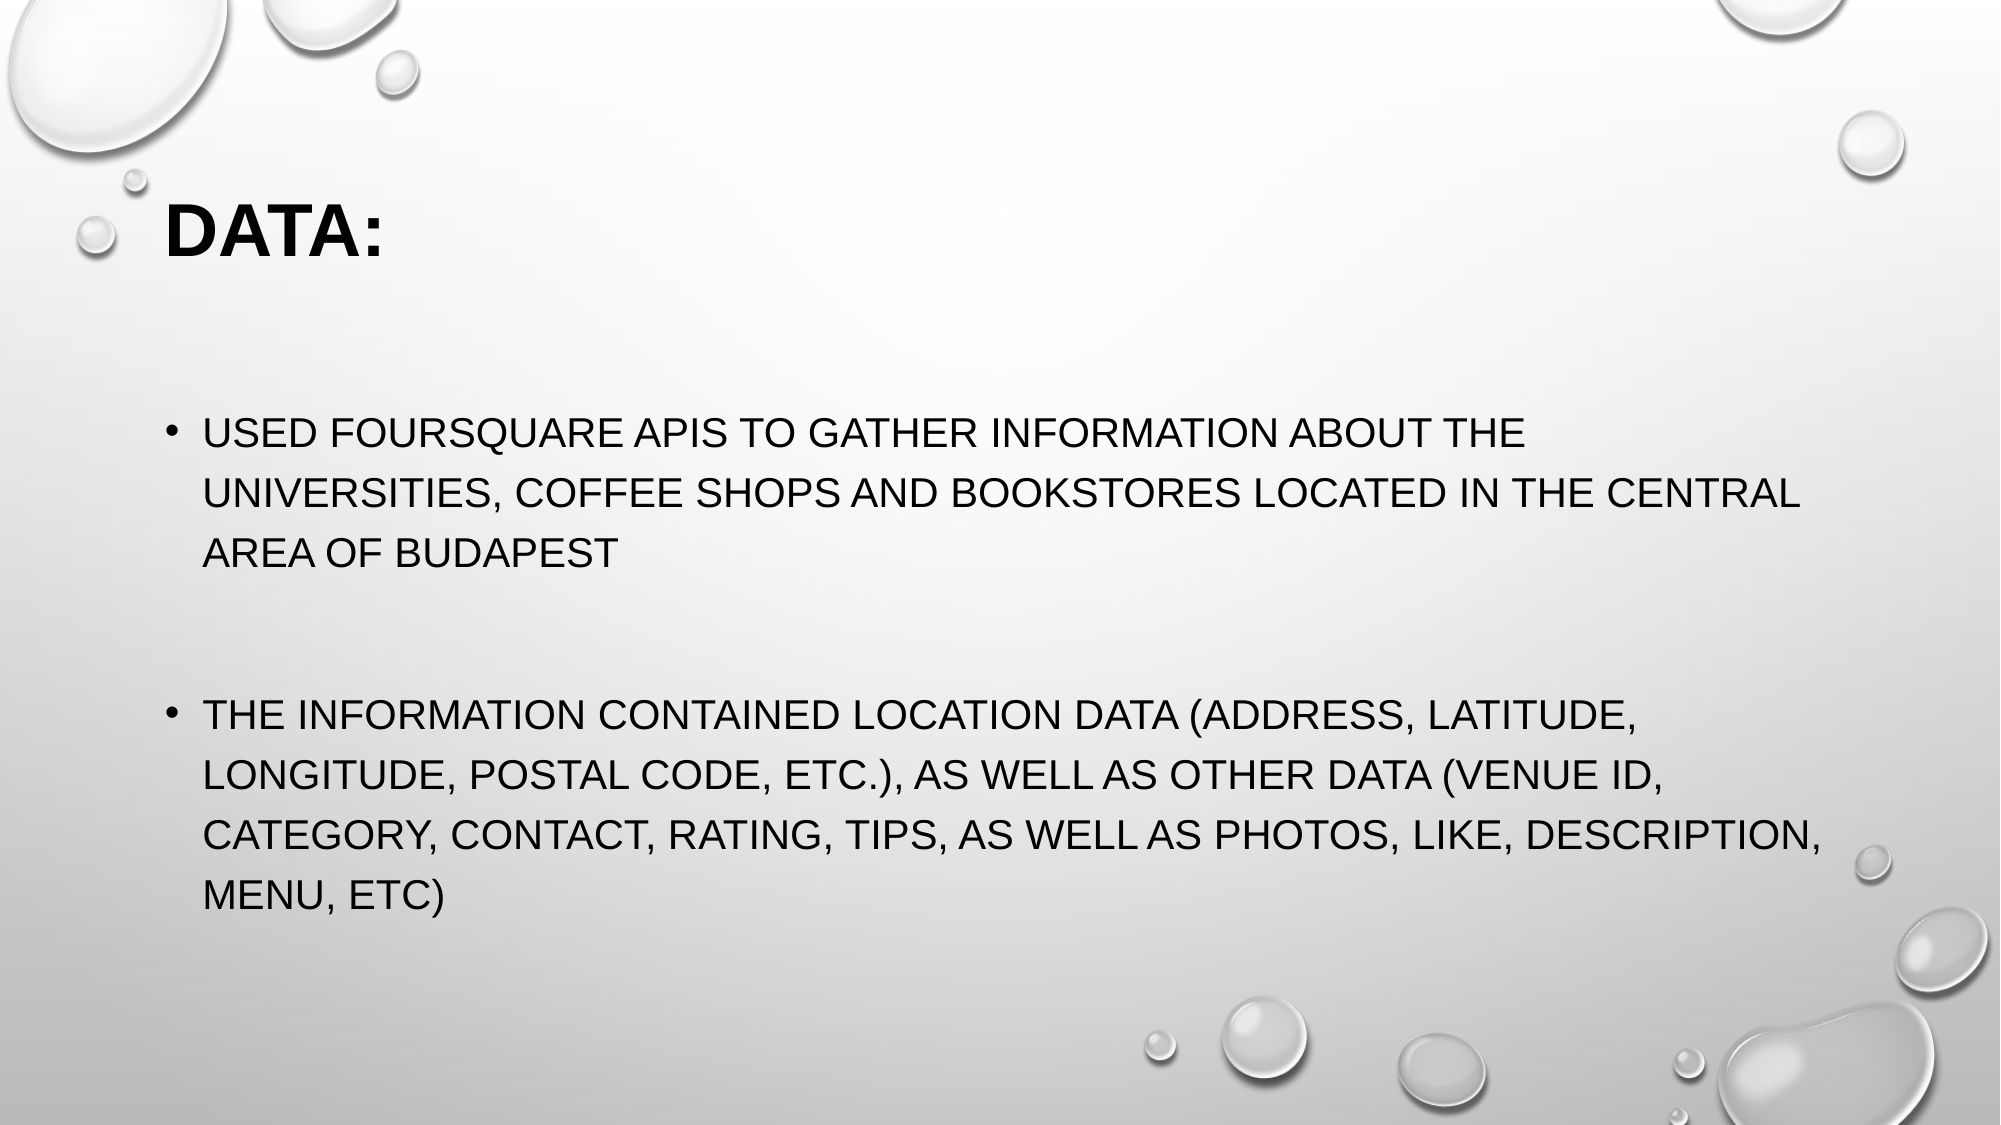

# Data:
used Foursquare APIs to gather information about the universities, coffee shops and bookstores located in the central area of Budapest

The information contained location data (address, latitude, longitude, postal code, etc.), as well as other data (venue id, category, contact, rating, tips, as well as photos, like, description, menu, etc)